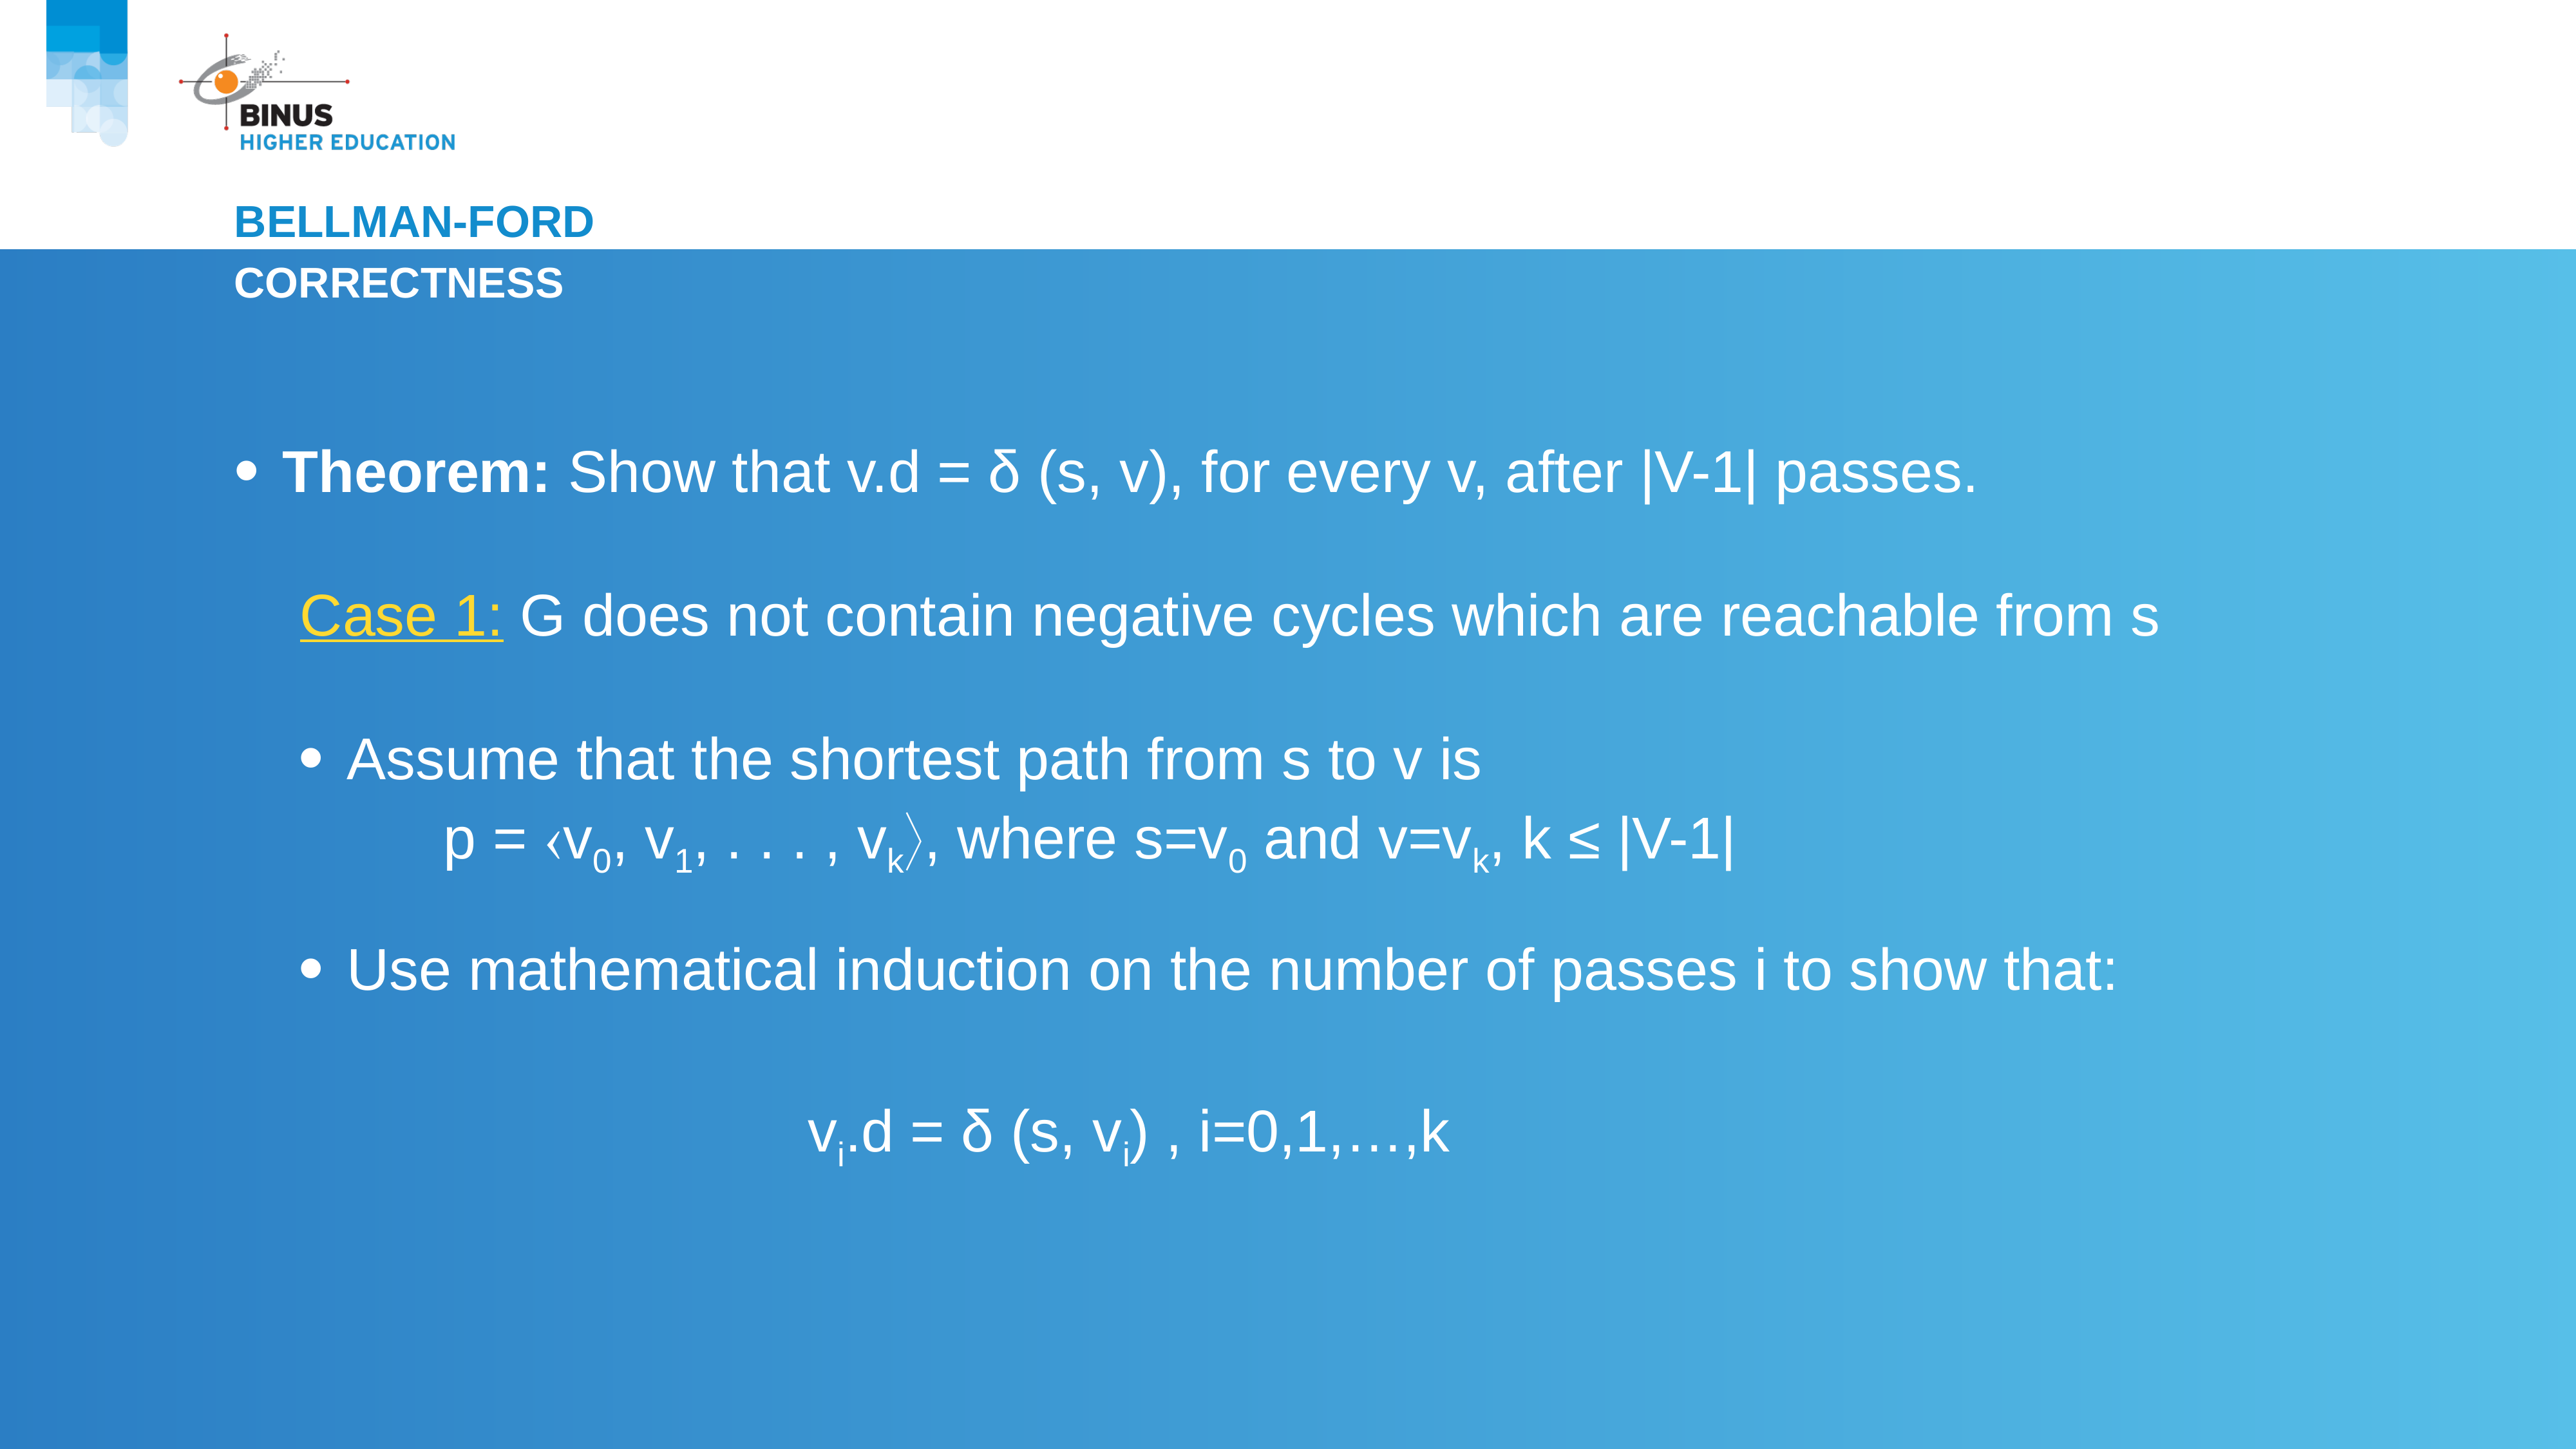

# Bellman-ford
correctness
Theorem: Show that v.d = δ (s, v), for every v, after |V-1| passes.

    Case 1: G does not contain negative cycles which are reachable from s

Assume that the shortest path from s to v is
		p = 〈v0, v1, . . . , vk〉, where s=v0 and v=vk, k ≤ |V-1|

Use mathematical induction on the number of passes i to show that:

                               vi.d = δ (s, vi) , i=0,1,…,k